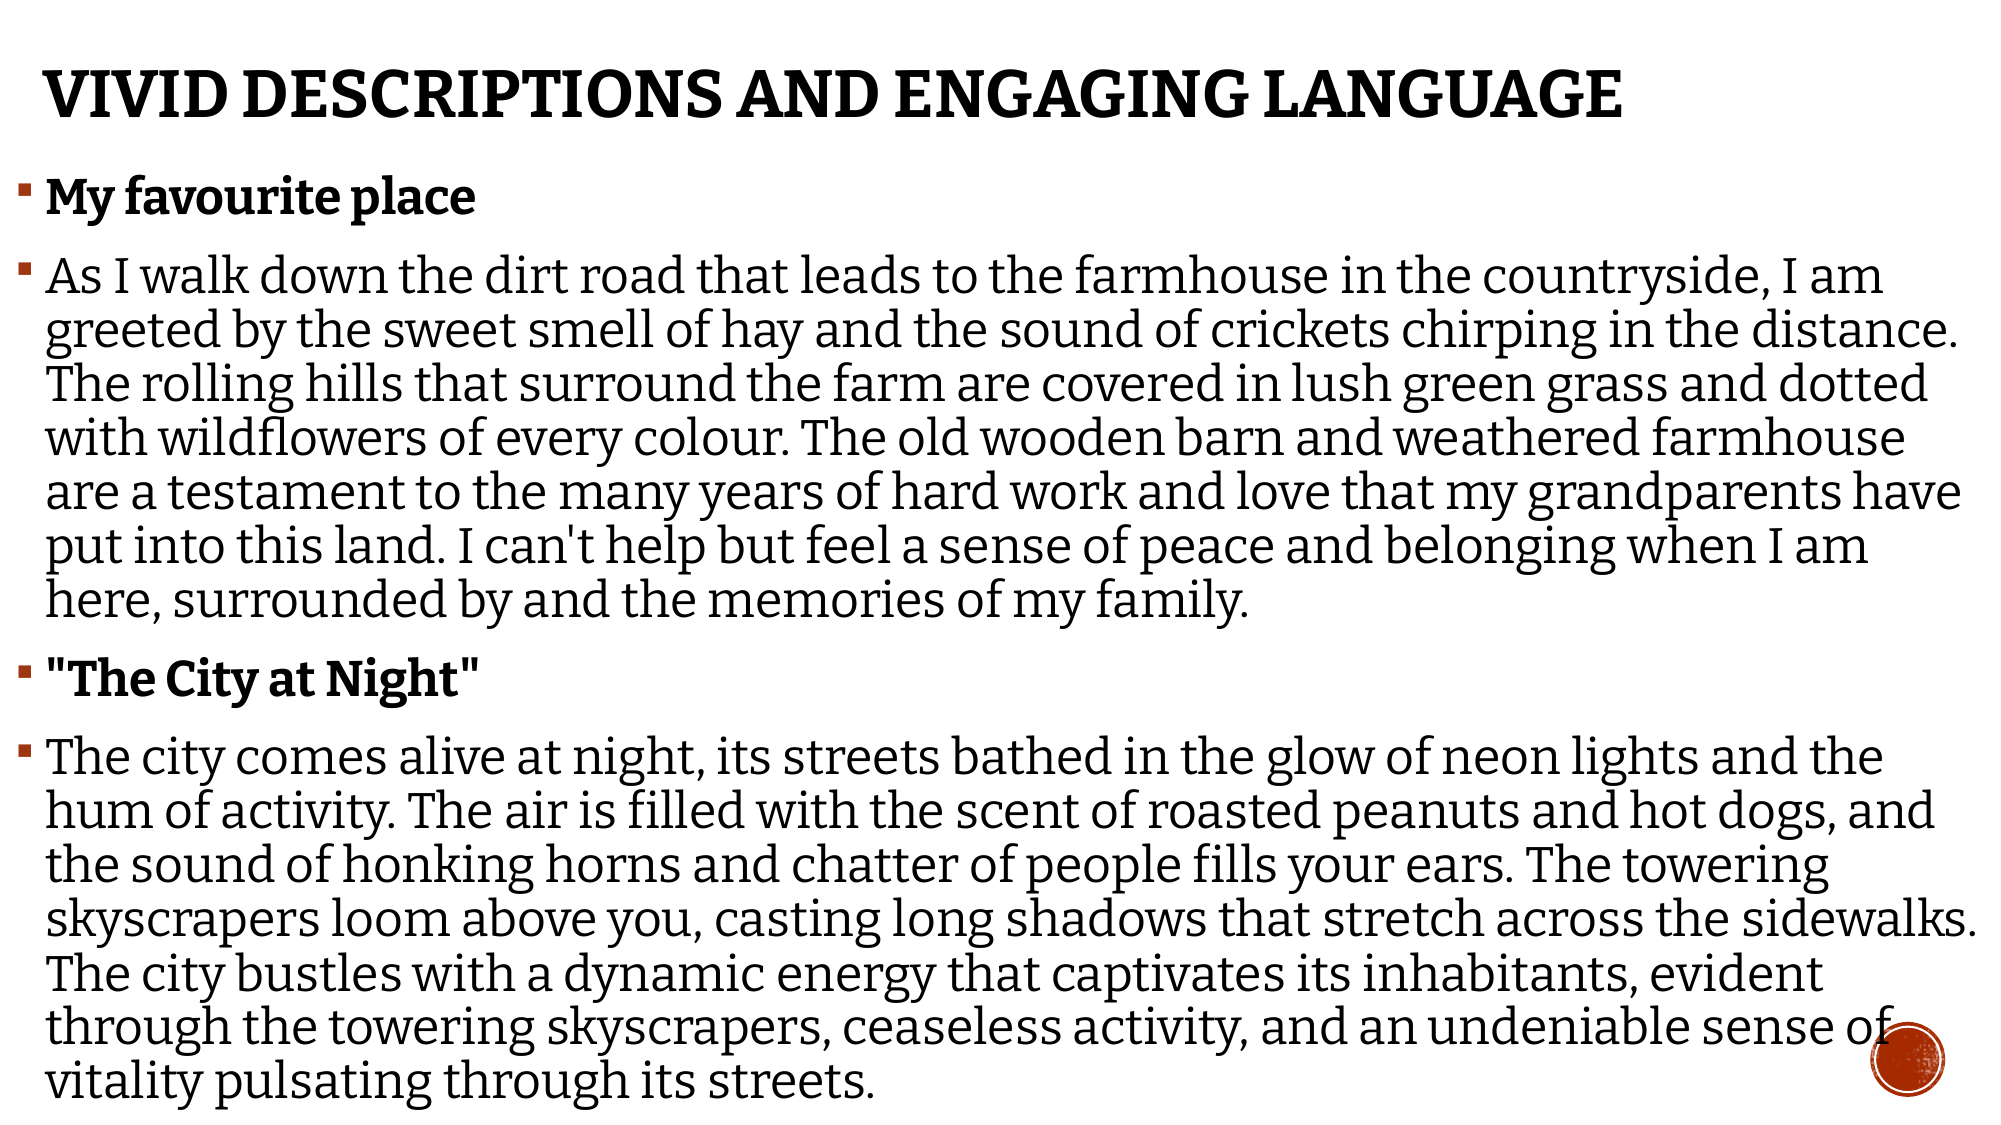

# Vivid Descriptions and Engaging Language
My favourite place
As I walk down the dirt road that leads to the farmhouse in the countryside, I am greeted by the sweet smell of hay and the sound of crickets chirping in the distance. The rolling hills that surround the farm are covered in lush green grass and dotted with wildflowers of every colour. The old wooden barn and weathered farmhouse are a testament to the many years of hard work and love that my grandparents have put into this land. I can't help but feel a sense of peace and belonging when I am here, surrounded by and the memories of my family.
"The City at Night"
The city comes alive at night, its streets bathed in the glow of neon lights and the hum of activity. The air is filled with the scent of roasted peanuts and hot dogs, and the sound of honking horns and chatter of people fills your ears. The towering skyscrapers loom above you, casting long shadows that stretch across the sidewalks. The city bustles with a dynamic energy that captivates its inhabitants, evident through the towering skyscrapers, ceaseless activity, and an undeniable sense of vitality pulsating through its streets.